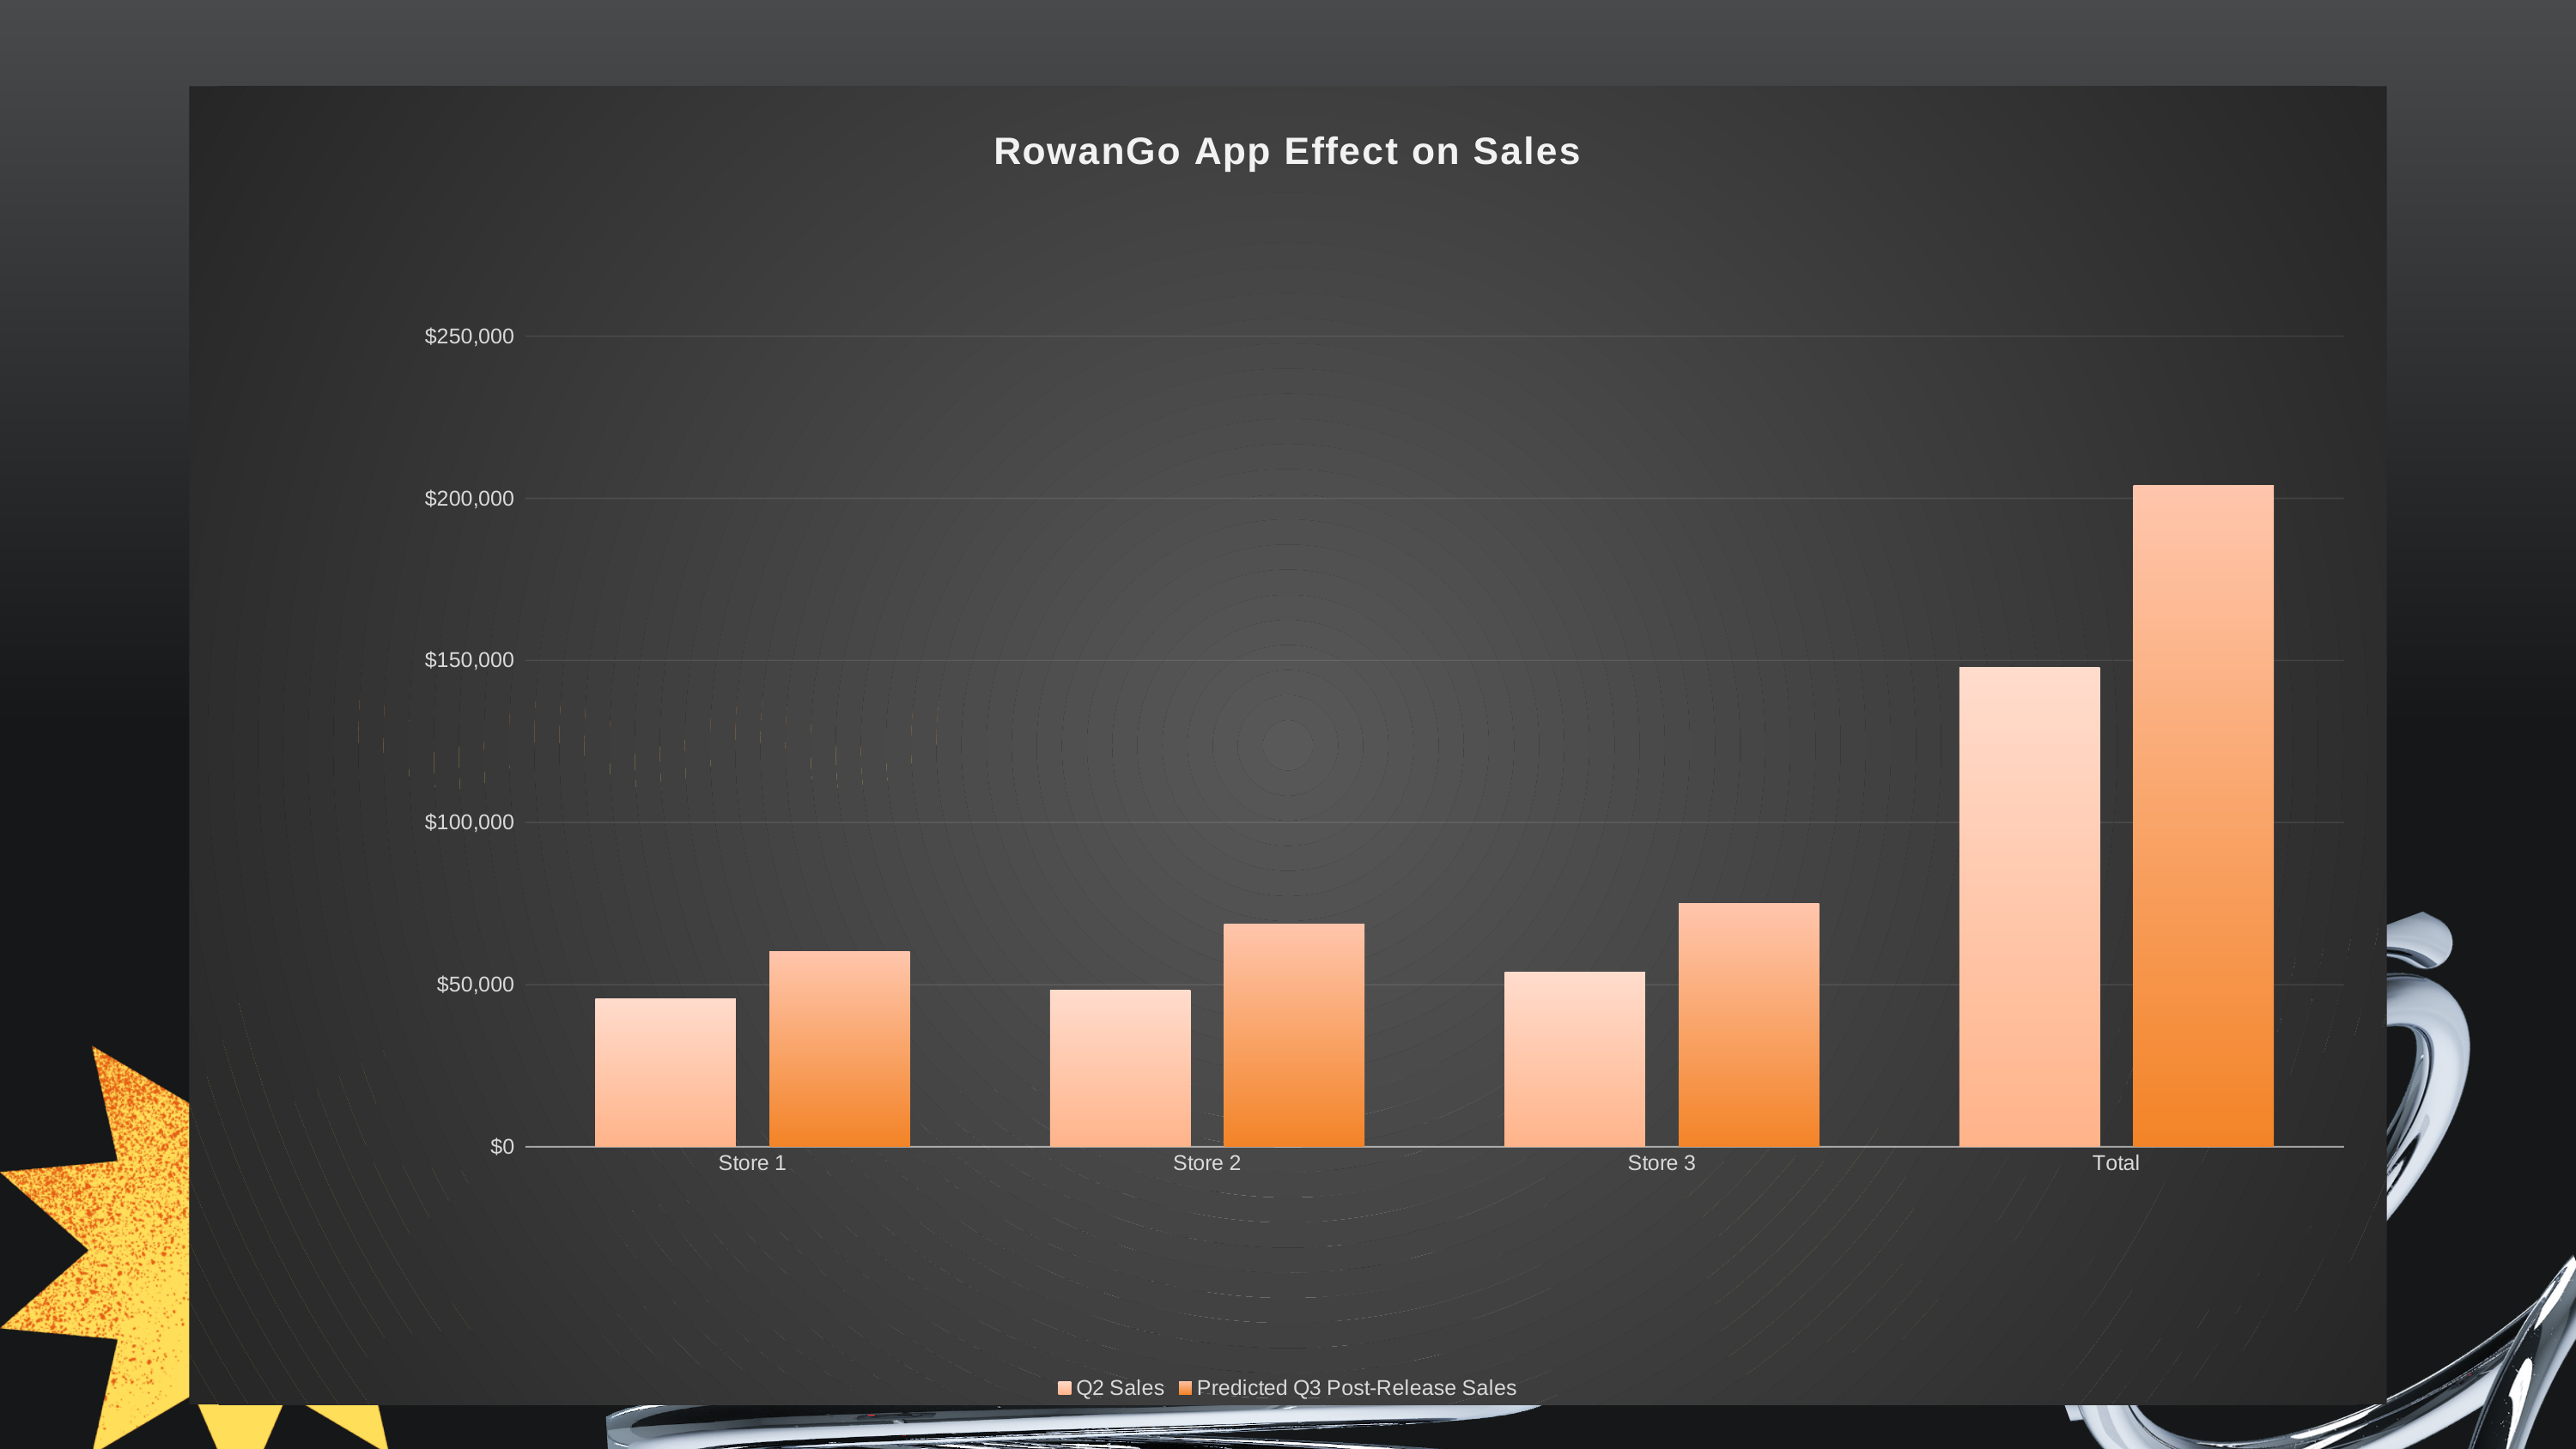

### Chart: RowanGo App Effect on Sales

| Category | Q2 Sales | Predicted Q3 Post-Release Sales |
|---|---|---|
| Store 1 | 45589.0 | 60300.0 |
| Store 2 | 48293.0 | 68700.0 |
| Store 3 | 53948.0 | 75000.0 |
| Total | 147830.0 | 204000.0 |